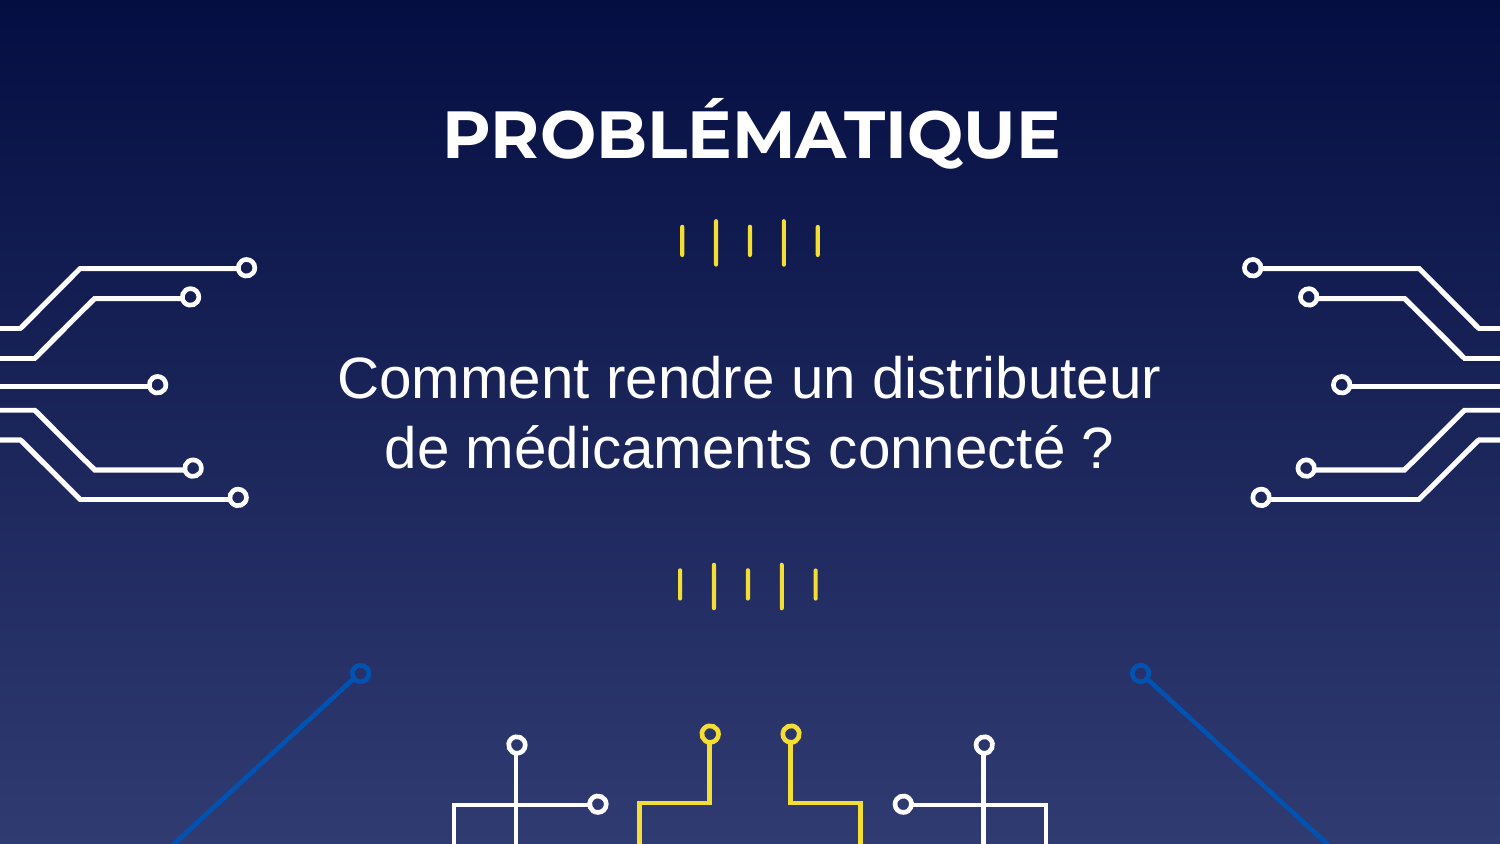

PROBLÉMATIQUE

Comment rendre un distributeur de médicaments connecté ?